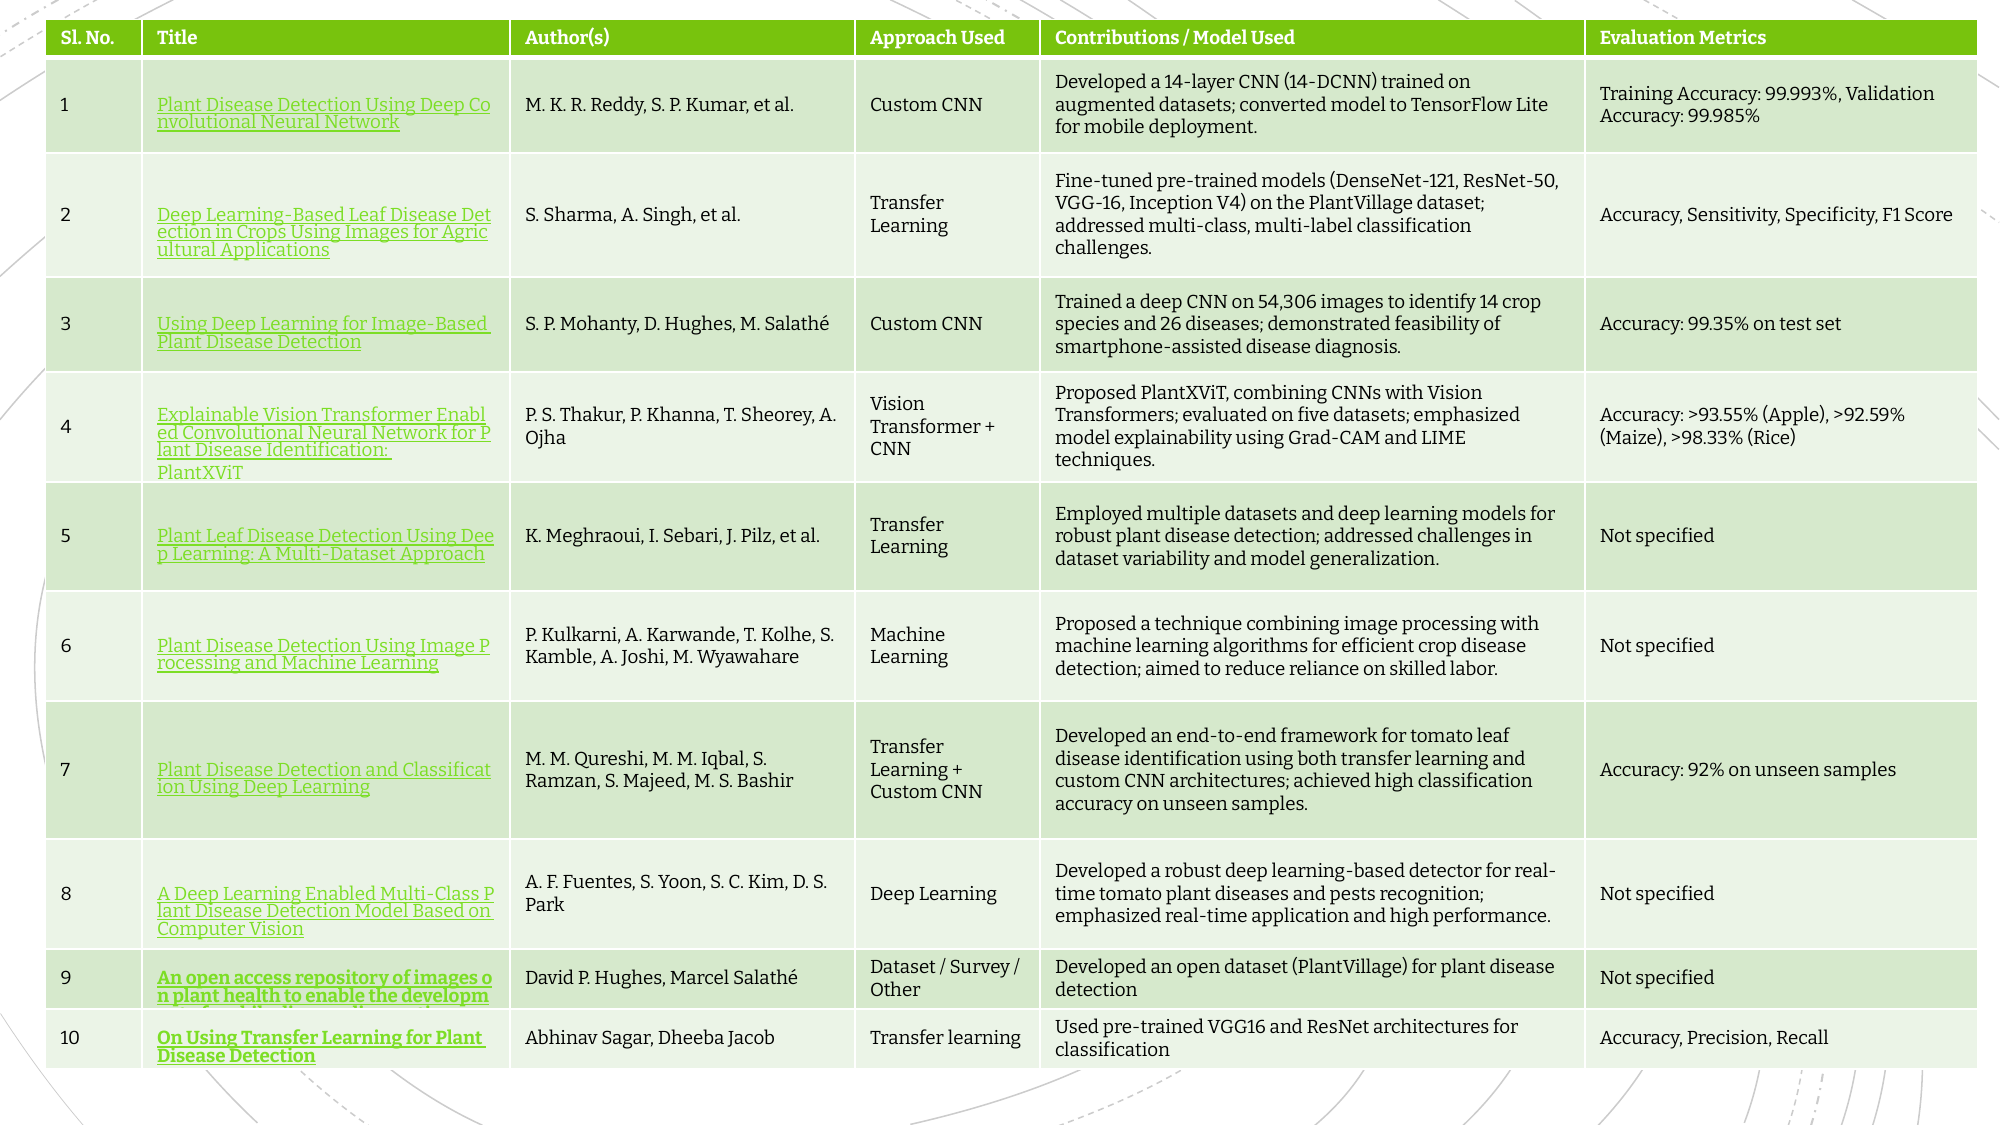

| Sl. No. | Title | Author(s) | Approach Used | Contributions / Model Used | Evaluation Metrics |
| --- | --- | --- | --- | --- | --- |
| 1 | Plant Disease Detection Using Deep Convolutional Neural Network | M. K. R. Reddy, S. P. Kumar, et al. | Custom CNN | Developed a 14-layer CNN (14-DCNN) trained on augmented datasets; converted model to TensorFlow Lite for mobile deployment. | Training Accuracy: 99.993%, Validation Accuracy: 99.985% |
| 2 | Deep Learning-Based Leaf Disease Detection in Crops Using Images for Agricultural Applications | S. Sharma, A. Singh, et al. | Transfer Learning | Fine-tuned pre-trained models (DenseNet-121, ResNet-50, VGG-16, Inception V4) on the PlantVillage dataset; addressed multi-class, multi-label classification challenges. | Accuracy, Sensitivity, Specificity, F1 Score |
| 3 | Using Deep Learning for Image-Based Plant Disease Detection | S. P. Mohanty, D. Hughes, M. Salathé | Custom CNN | Trained a deep CNN on 54,306 images to identify 14 crop species and 26 diseases; demonstrated feasibility of smartphone-assisted disease diagnosis. | Accuracy: 99.35% on test set |
| 4 | Explainable Vision Transformer Enabled Convolutional Neural Network for Plant Disease Identification: PlantXViT | P. S. Thakur, P. Khanna, T. Sheorey, A. Ojha | Vision Transformer + CNN | Proposed PlantXViT, combining CNNs with Vision Transformers; evaluated on five datasets; emphasized model explainability using Grad-CAM and LIME techniques. | Accuracy: >93.55% (Apple), >92.59% (Maize), >98.33% (Rice) |
| 5 | Plant Leaf Disease Detection Using Deep Learning: A Multi-Dataset Approach | K. Meghraoui, I. Sebari, J. Pilz, et al. | Transfer Learning | Employed multiple datasets and deep learning models for robust plant disease detection; addressed challenges in dataset variability and model generalization. | Not specified |
| 6 | Plant Disease Detection Using Image Processing and Machine Learning | P. Kulkarni, A. Karwande, T. Kolhe, S. Kamble, A. Joshi, M. Wyawahare | Machine Learning | Proposed a technique combining image processing with machine learning algorithms for efficient crop disease detection; aimed to reduce reliance on skilled labor. | Not specified |
| 7 | Plant Disease Detection and Classification Using Deep Learning | M. M. Qureshi, M. M. Iqbal, S. Ramzan, S. Majeed, M. S. Bashir | Transfer Learning + Custom CNN | Developed an end-to-end framework for tomato leaf disease identification using both transfer learning and custom CNN architectures; achieved high classification accuracy on unseen samples. | Accuracy: 92% on unseen samples |
| 8 | A Deep Learning Enabled Multi-Class Plant Disease Detection Model Based on Computer Vision | A. F. Fuentes, S. Yoon, S. C. Kim, D. S. Park | Deep Learning | Developed a robust deep learning-based detector for real-time tomato plant diseases and pests recognition; emphasized real-time application and high performance. | Not specified |
| 9 | An open access repository of images on plant health to enable the development of mobile disease diagnostics | David P. Hughes, Marcel Salathé | Dataset / Survey / Other | Developed an open dataset (PlantVillage) for plant disease detection | Not specified |
| 10 | On Using Transfer Learning for Plant Disease Detection | Abhinav Sagar, Dheeba Jacob | Transfer learning | Used pre-trained VGG16 and ResNet architectures for classification | Accuracy, Precision, Recall |
# LITERATURE REVIEW